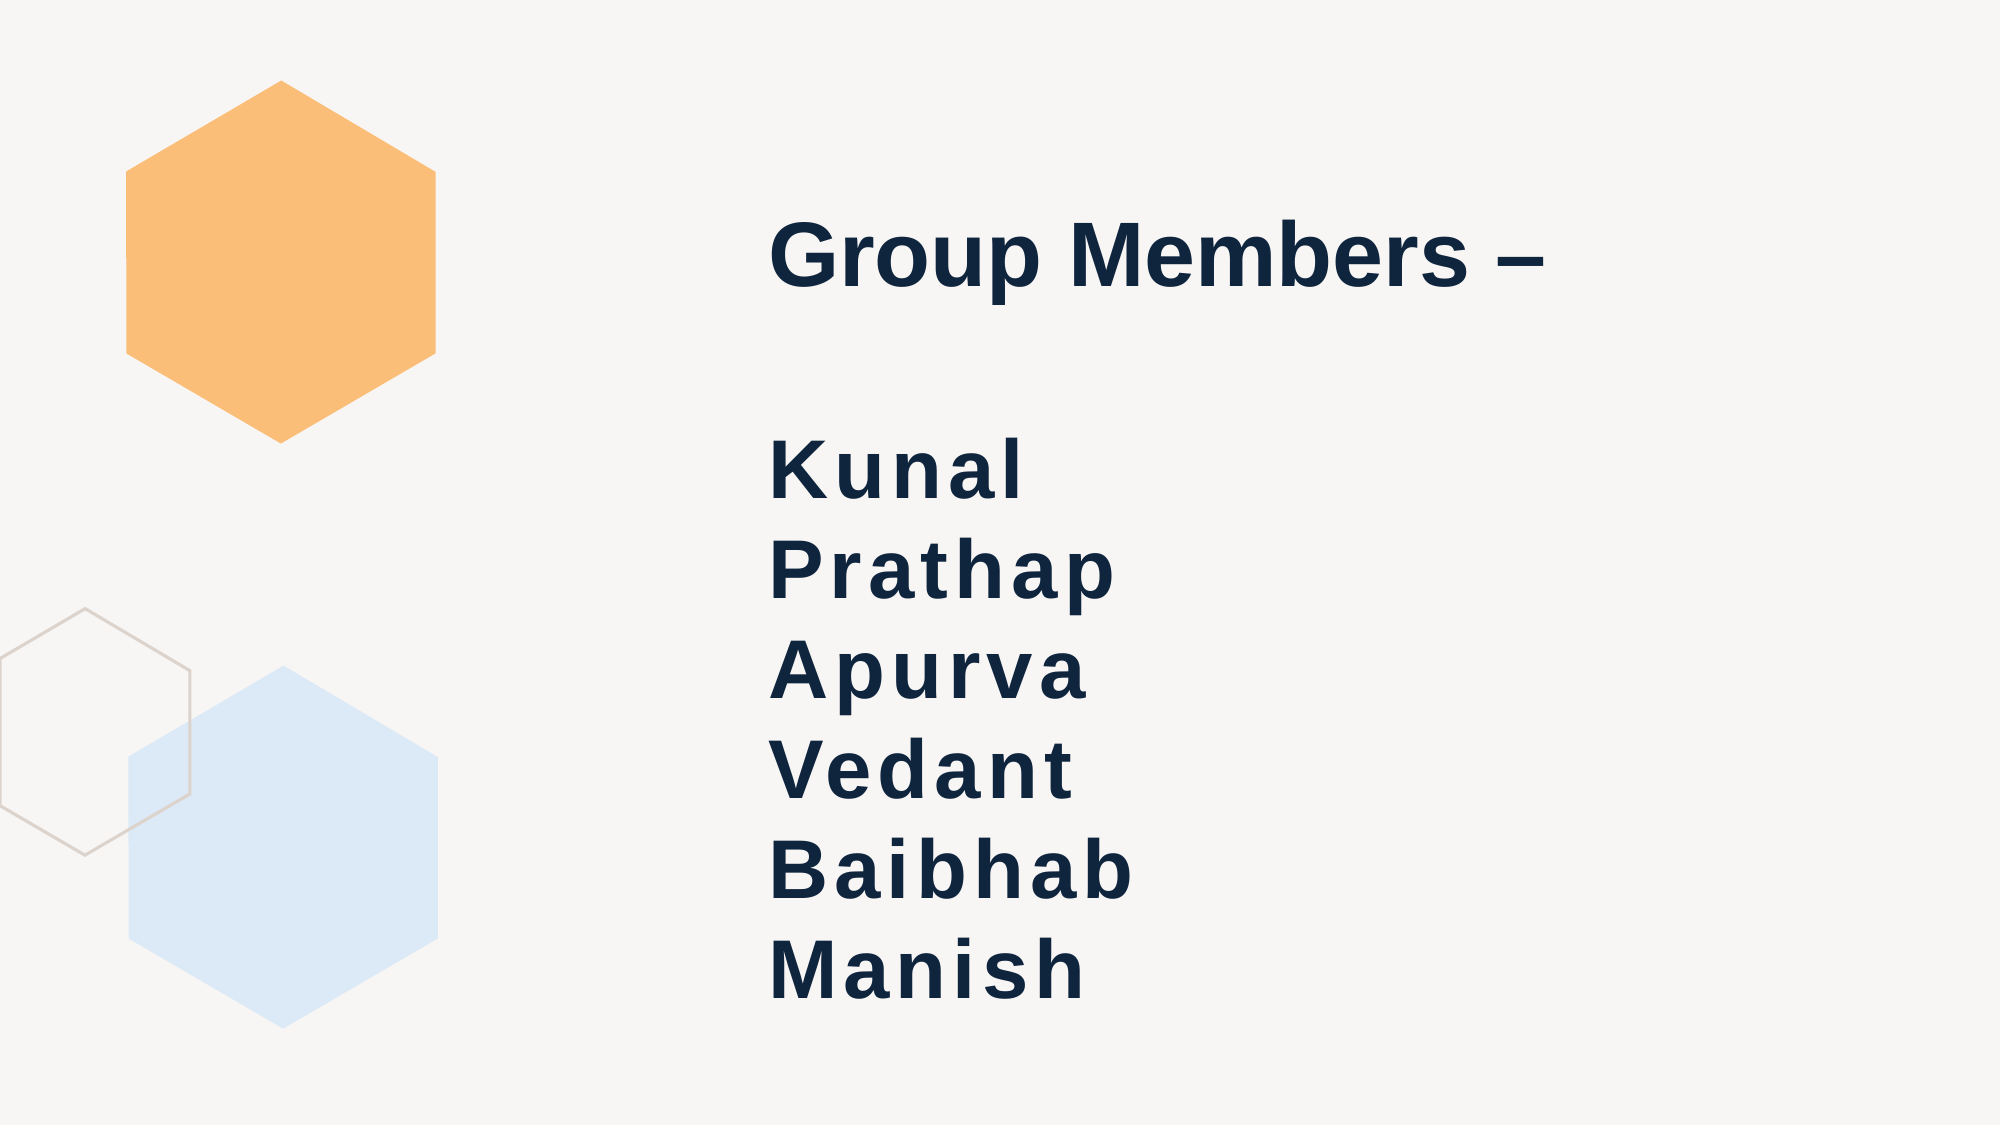

# Group Members – Kunal Prathap Apurva Vedant Baibhab Manish